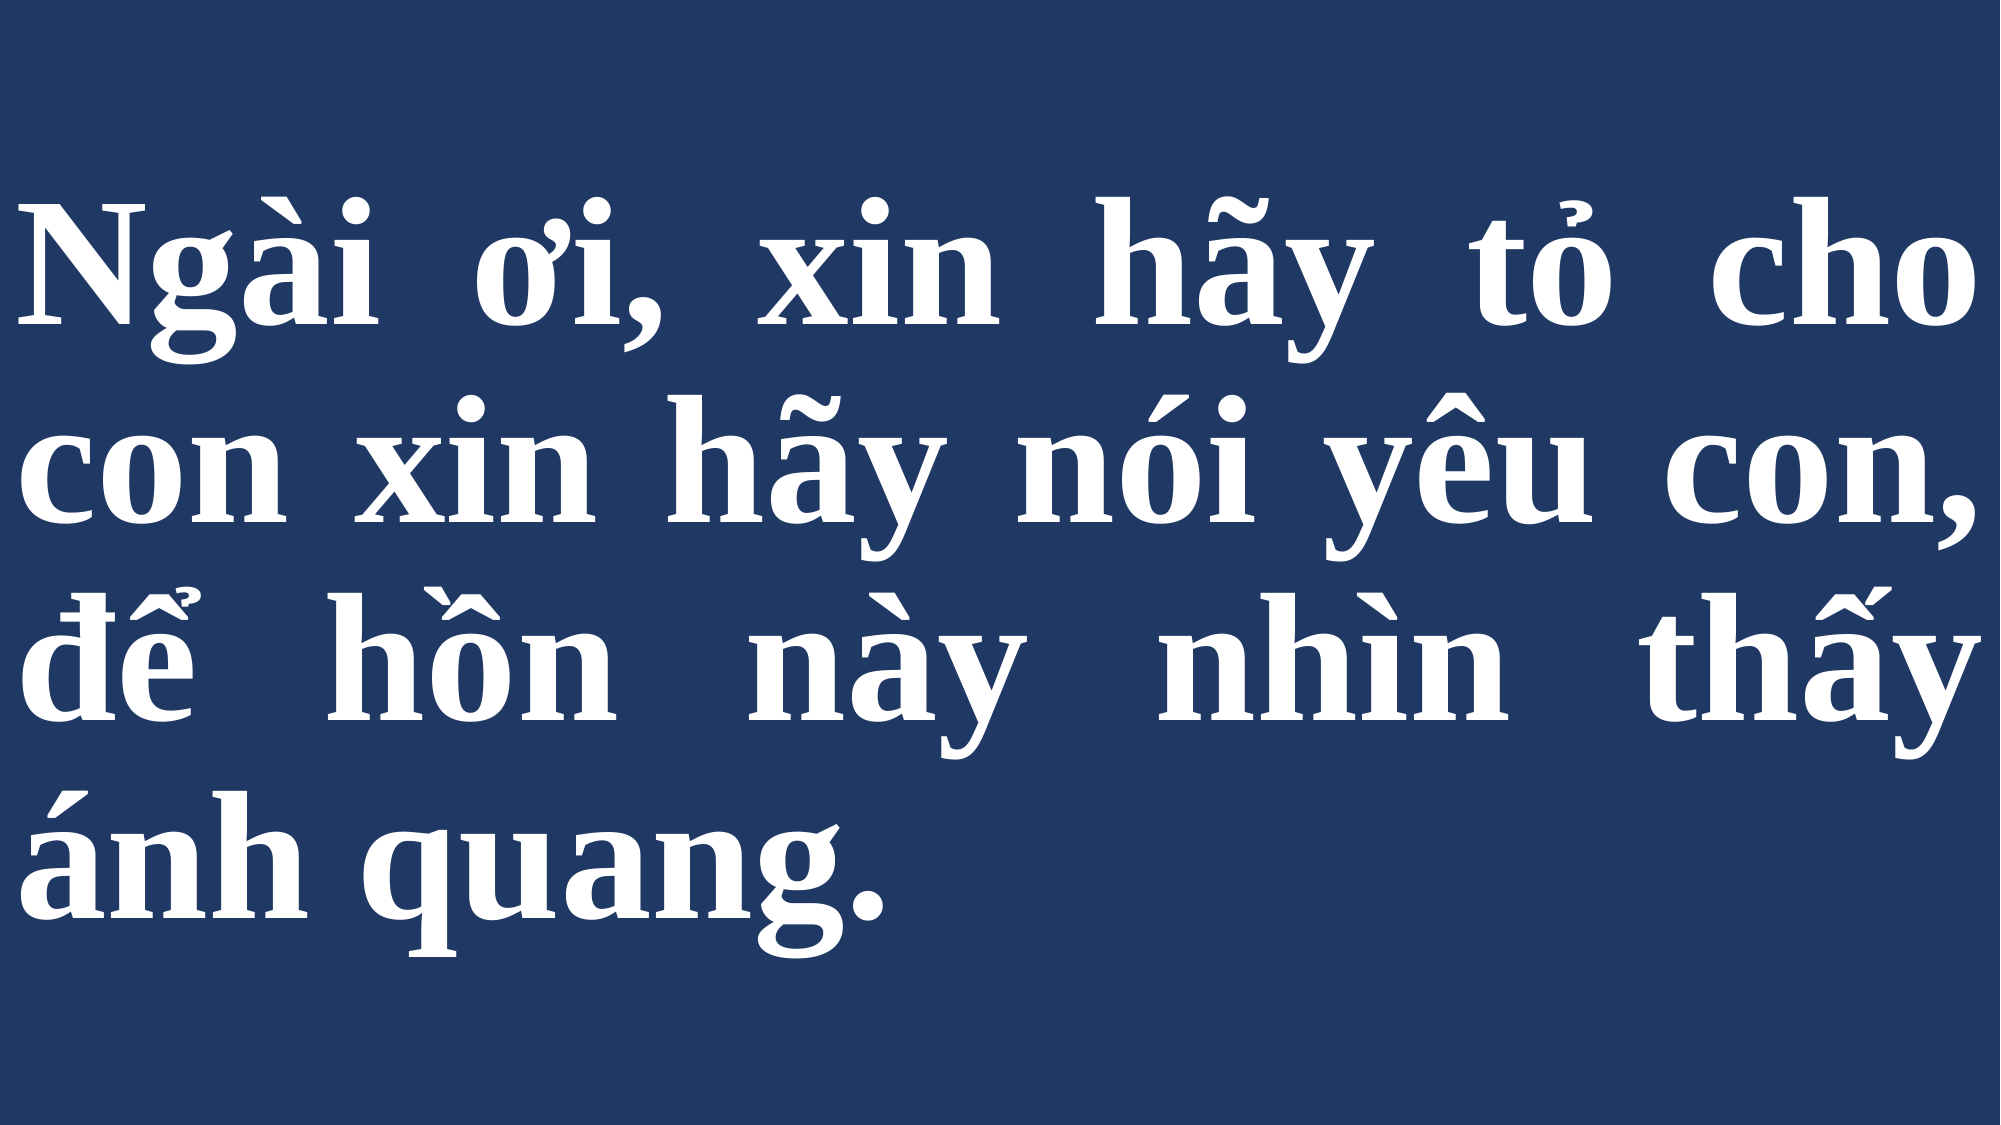

# Ngài ơi, xin hãy tỏ cho con xin hãy nói yêu con, để hồn này nhìn thấy ánh quang.